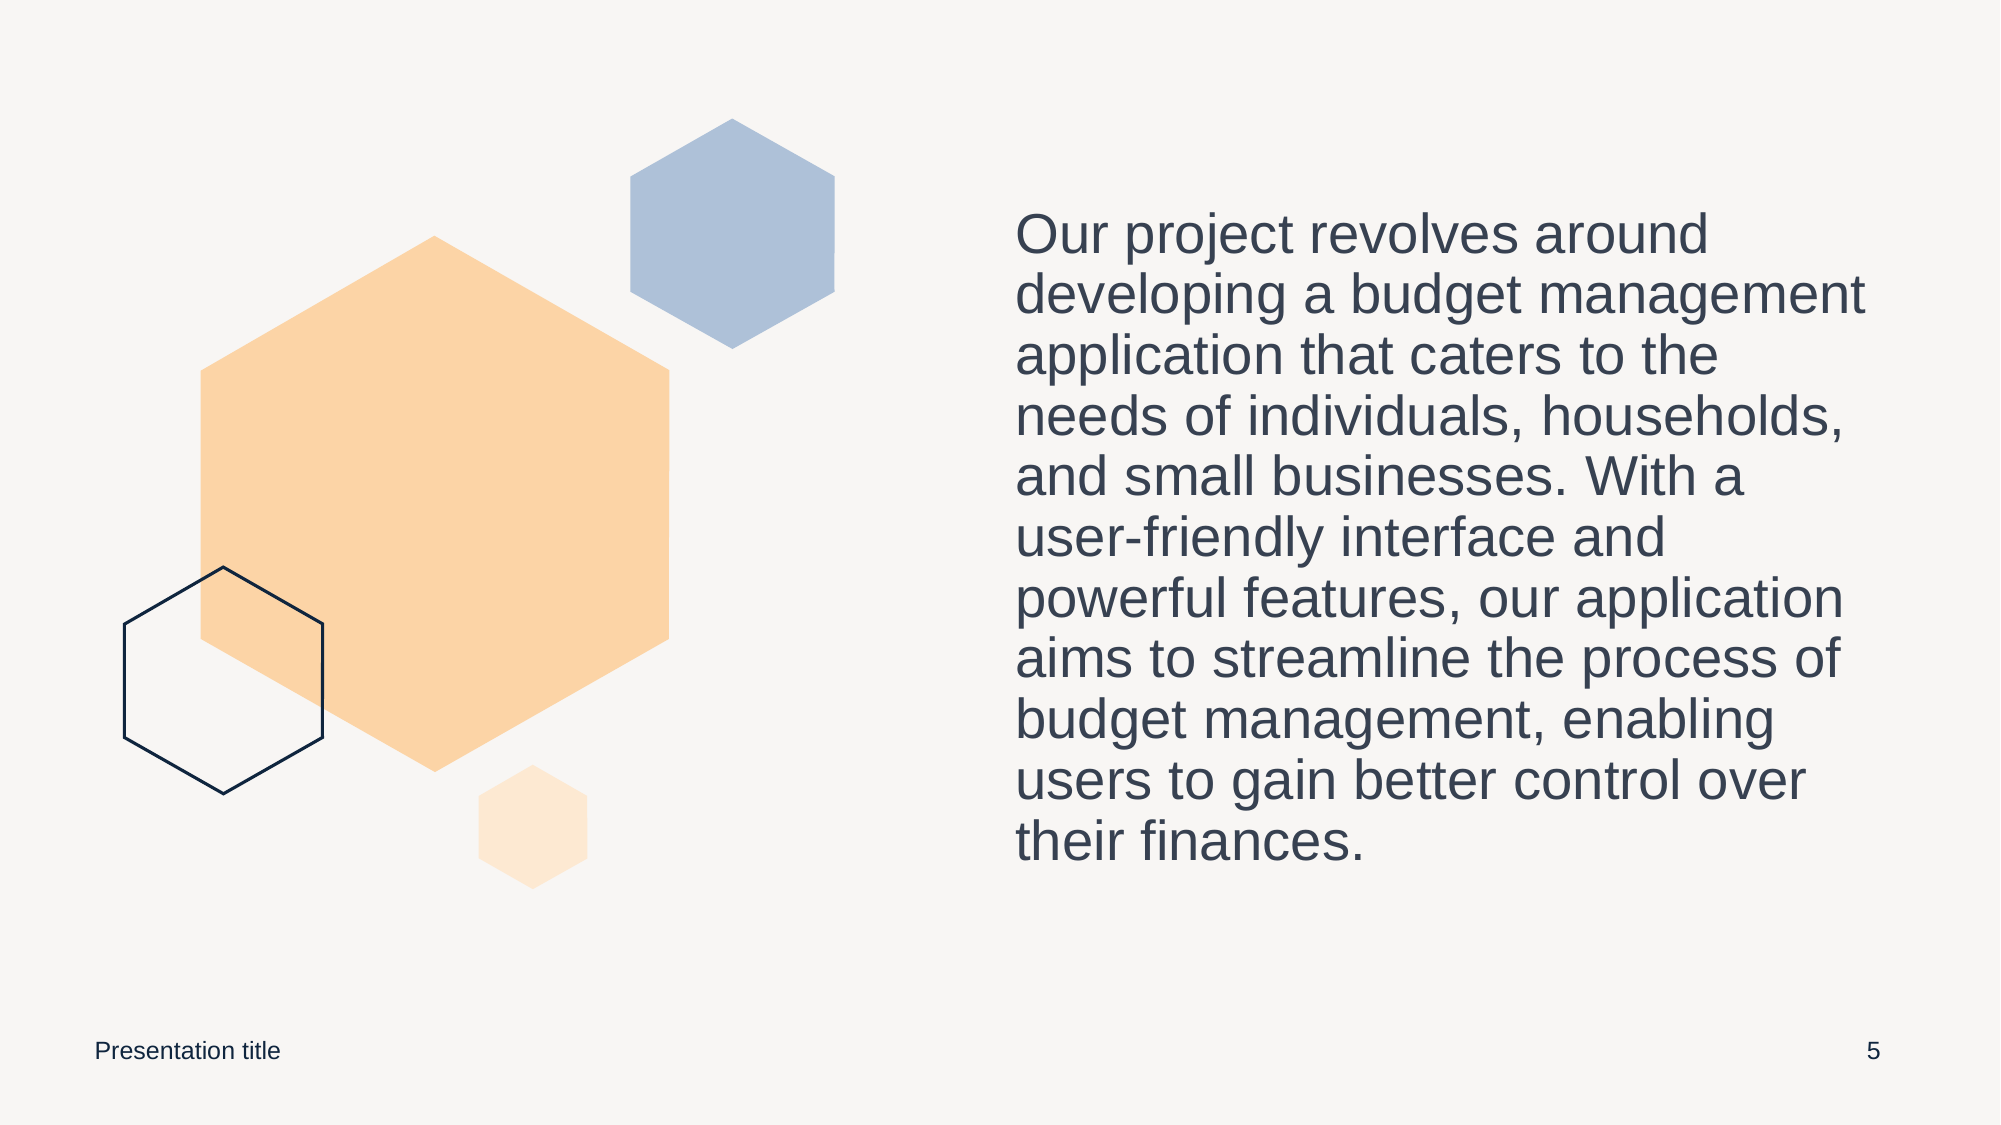

# Our project revolves around developing a budget management application that caters to the needs of individuals, households, and small businesses. With a user-friendly interface and powerful features, our application aims to streamline the process of budget management, enabling users to gain better control over their finances.
Presentation title
5